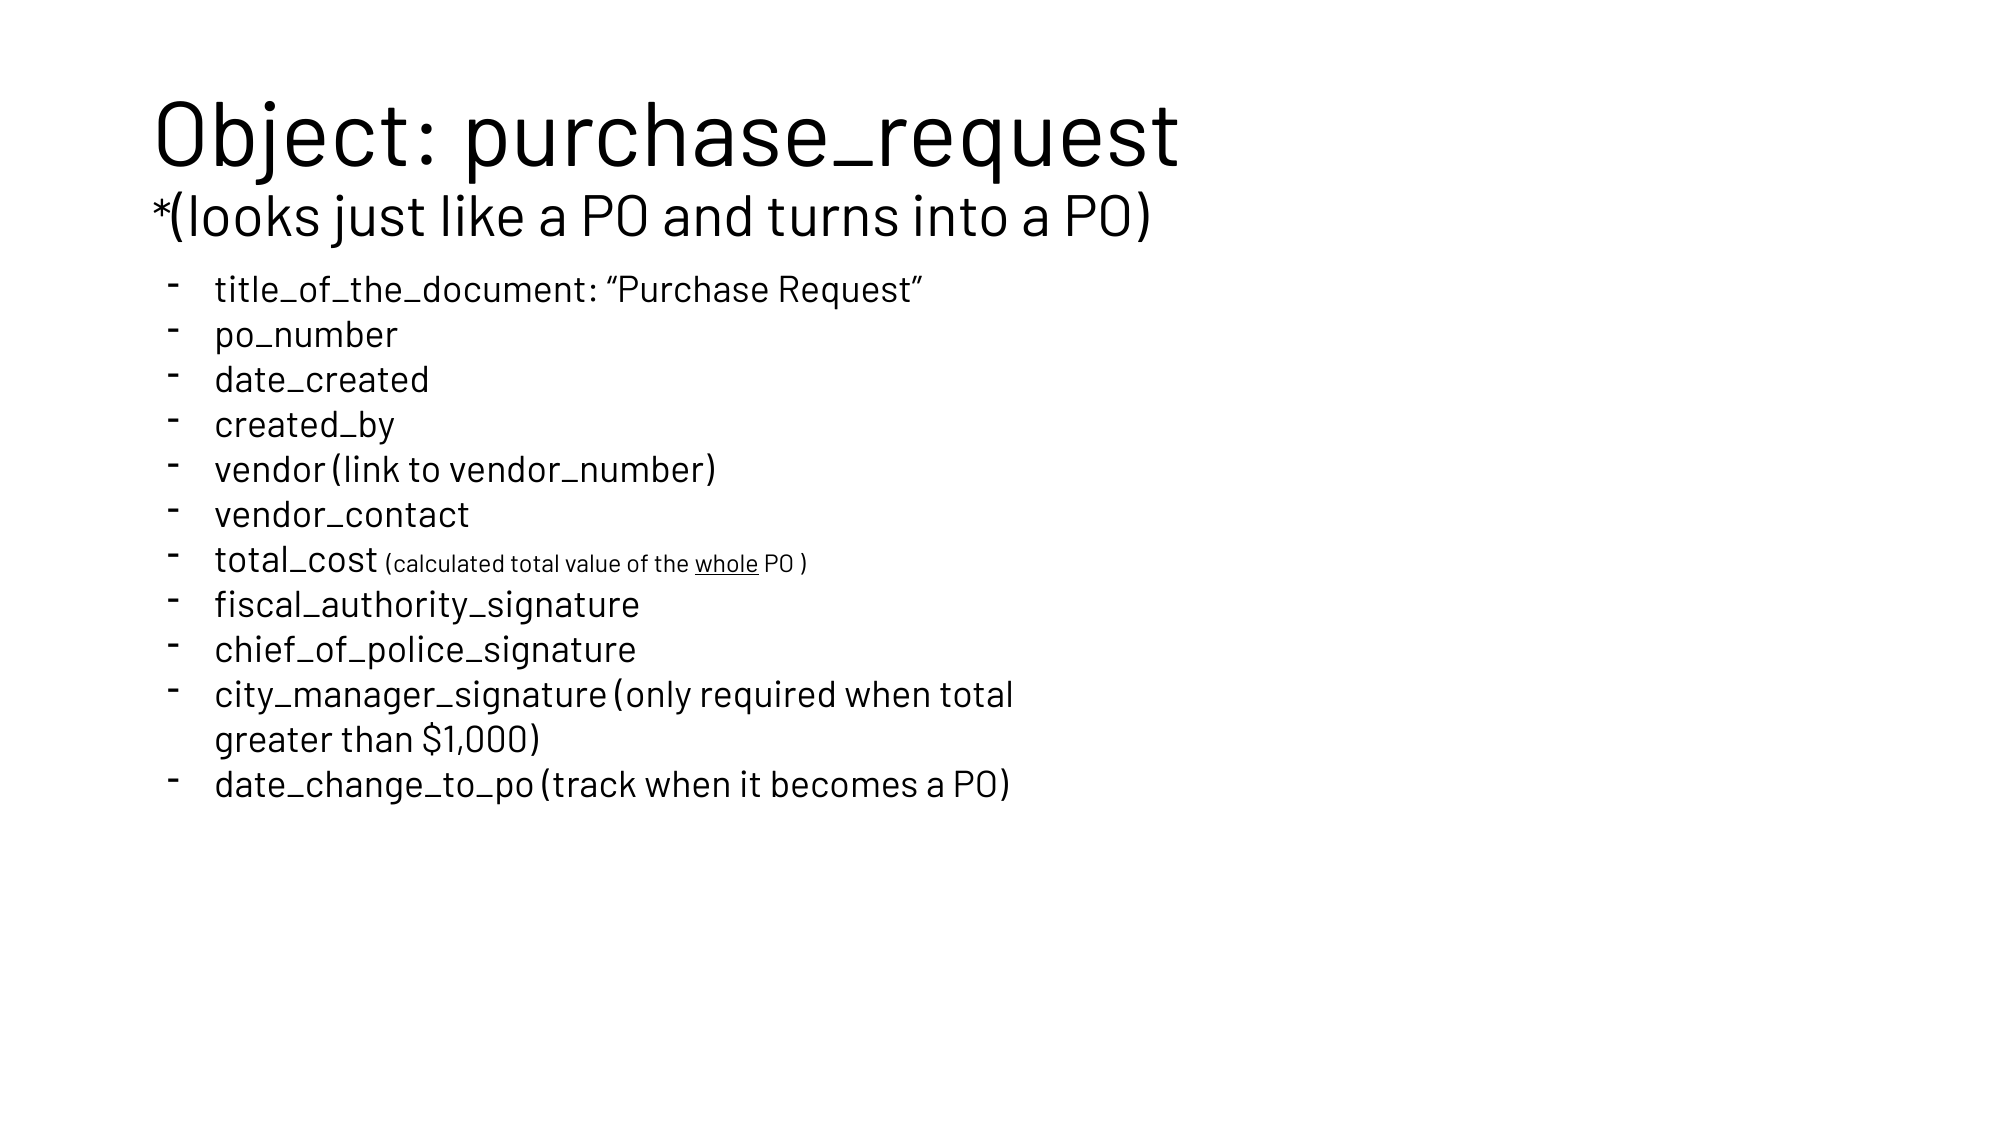

# Object: purchase_request *(looks just like a PO and turns into a PO)
title_of_the_document: “Purchase Request”
po_number
date_created
created_by
vendor (link to vendor_number)
vendor_contact
total_cost (calculated total value of the whole PO )
fiscal_authority_signature
chief_of_police_signature
city_manager_signature (only required when total greater than $1,000)
date_change_to_po (track when it becomes a PO)